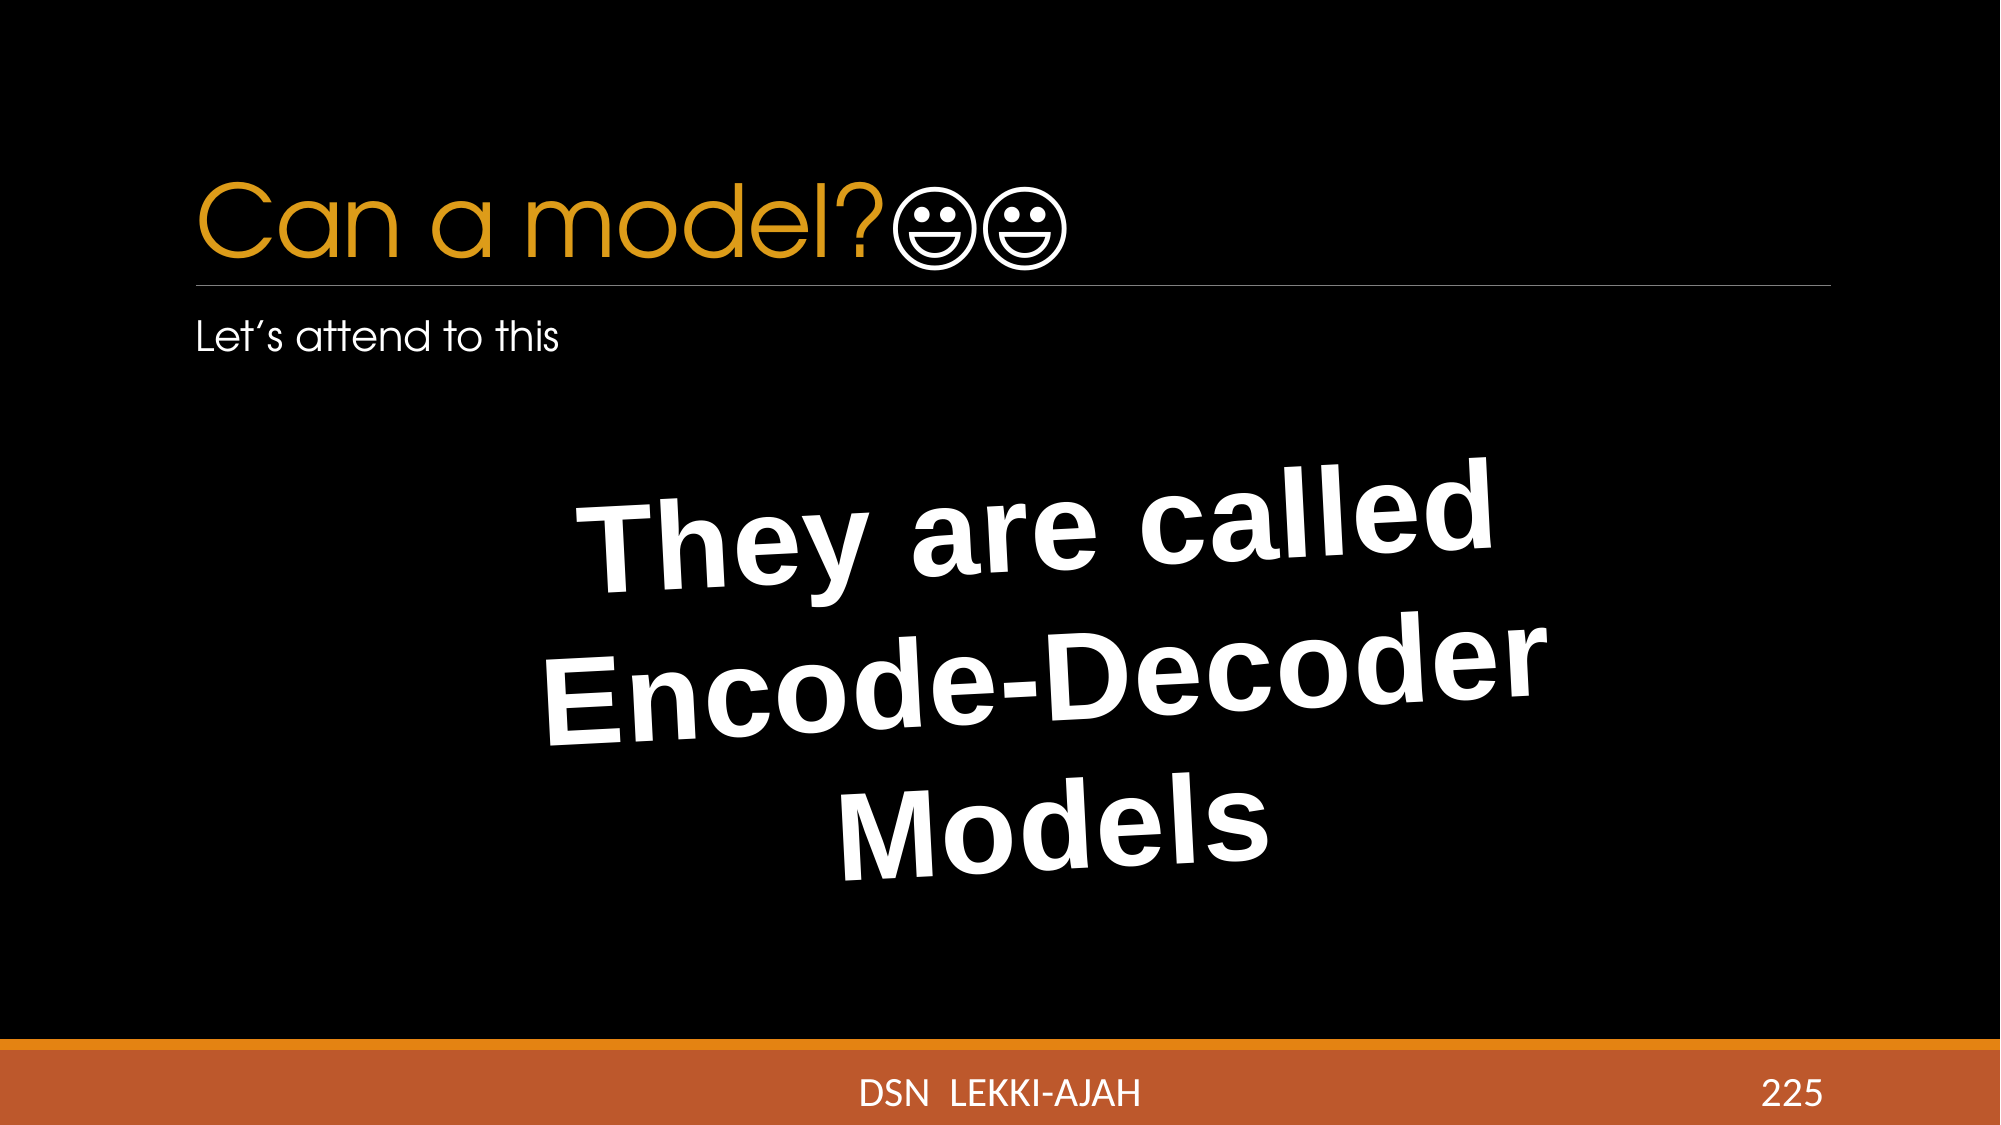

# Can a model?😃😃
Let’s attend to this
They are called Encode-Decoder Models
DSN  LEKKI-AJAH
225